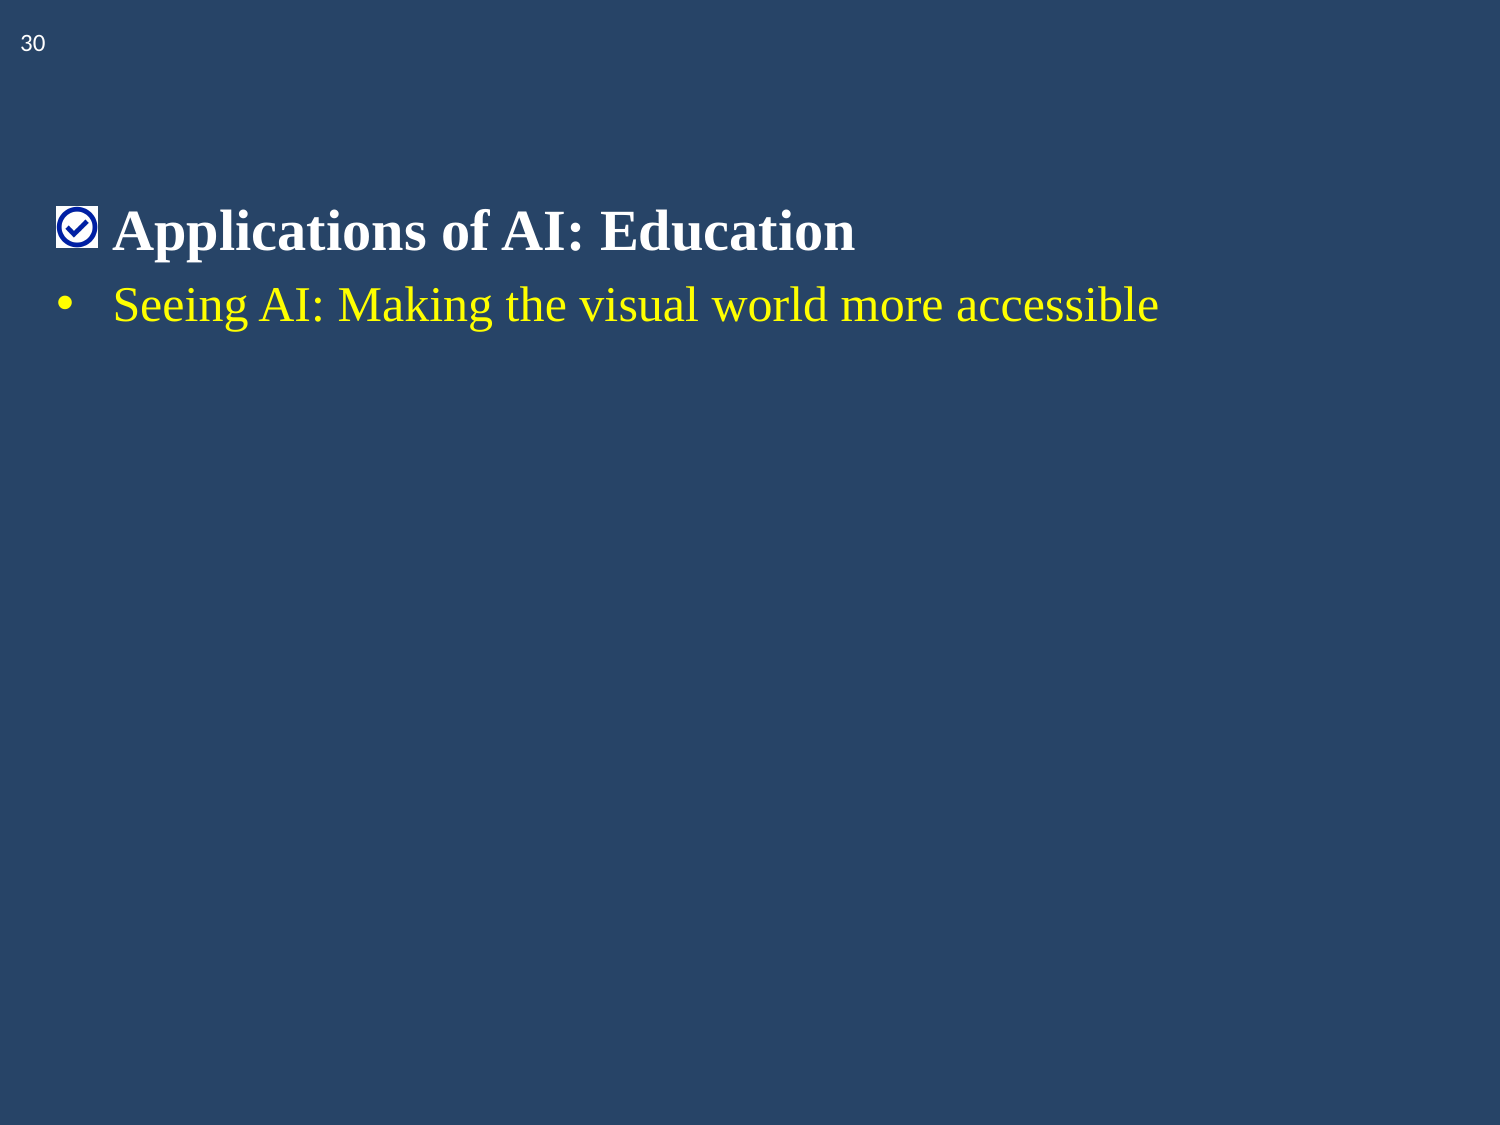

30
Applications of AI: Education
Seeing AI: Making the visual world more accessible